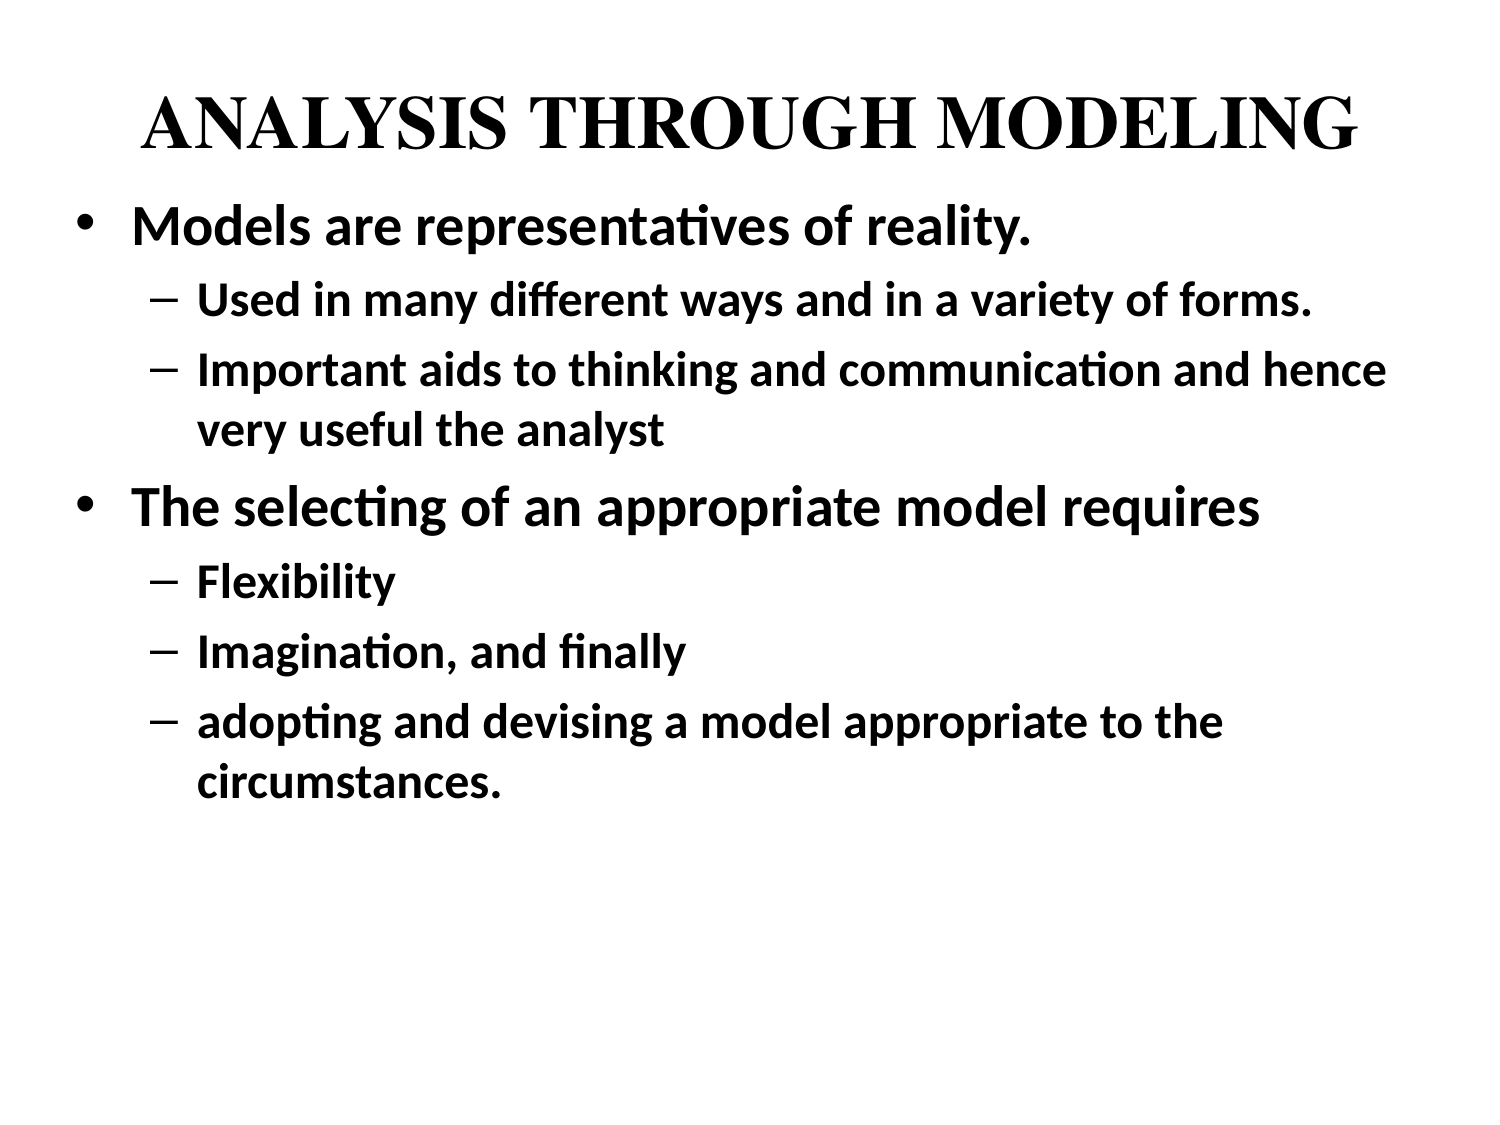

# ANALYSIS THROUGH MODELING
Models are representatives of reality.
Used in many different ways and in a variety of forms.
Important aids to thinking and communication and hence very useful the analyst
The selecting of an appropriate model requires
Flexibility
Imagination, and finally
adopting and devising a model appropriate to the circumstances.